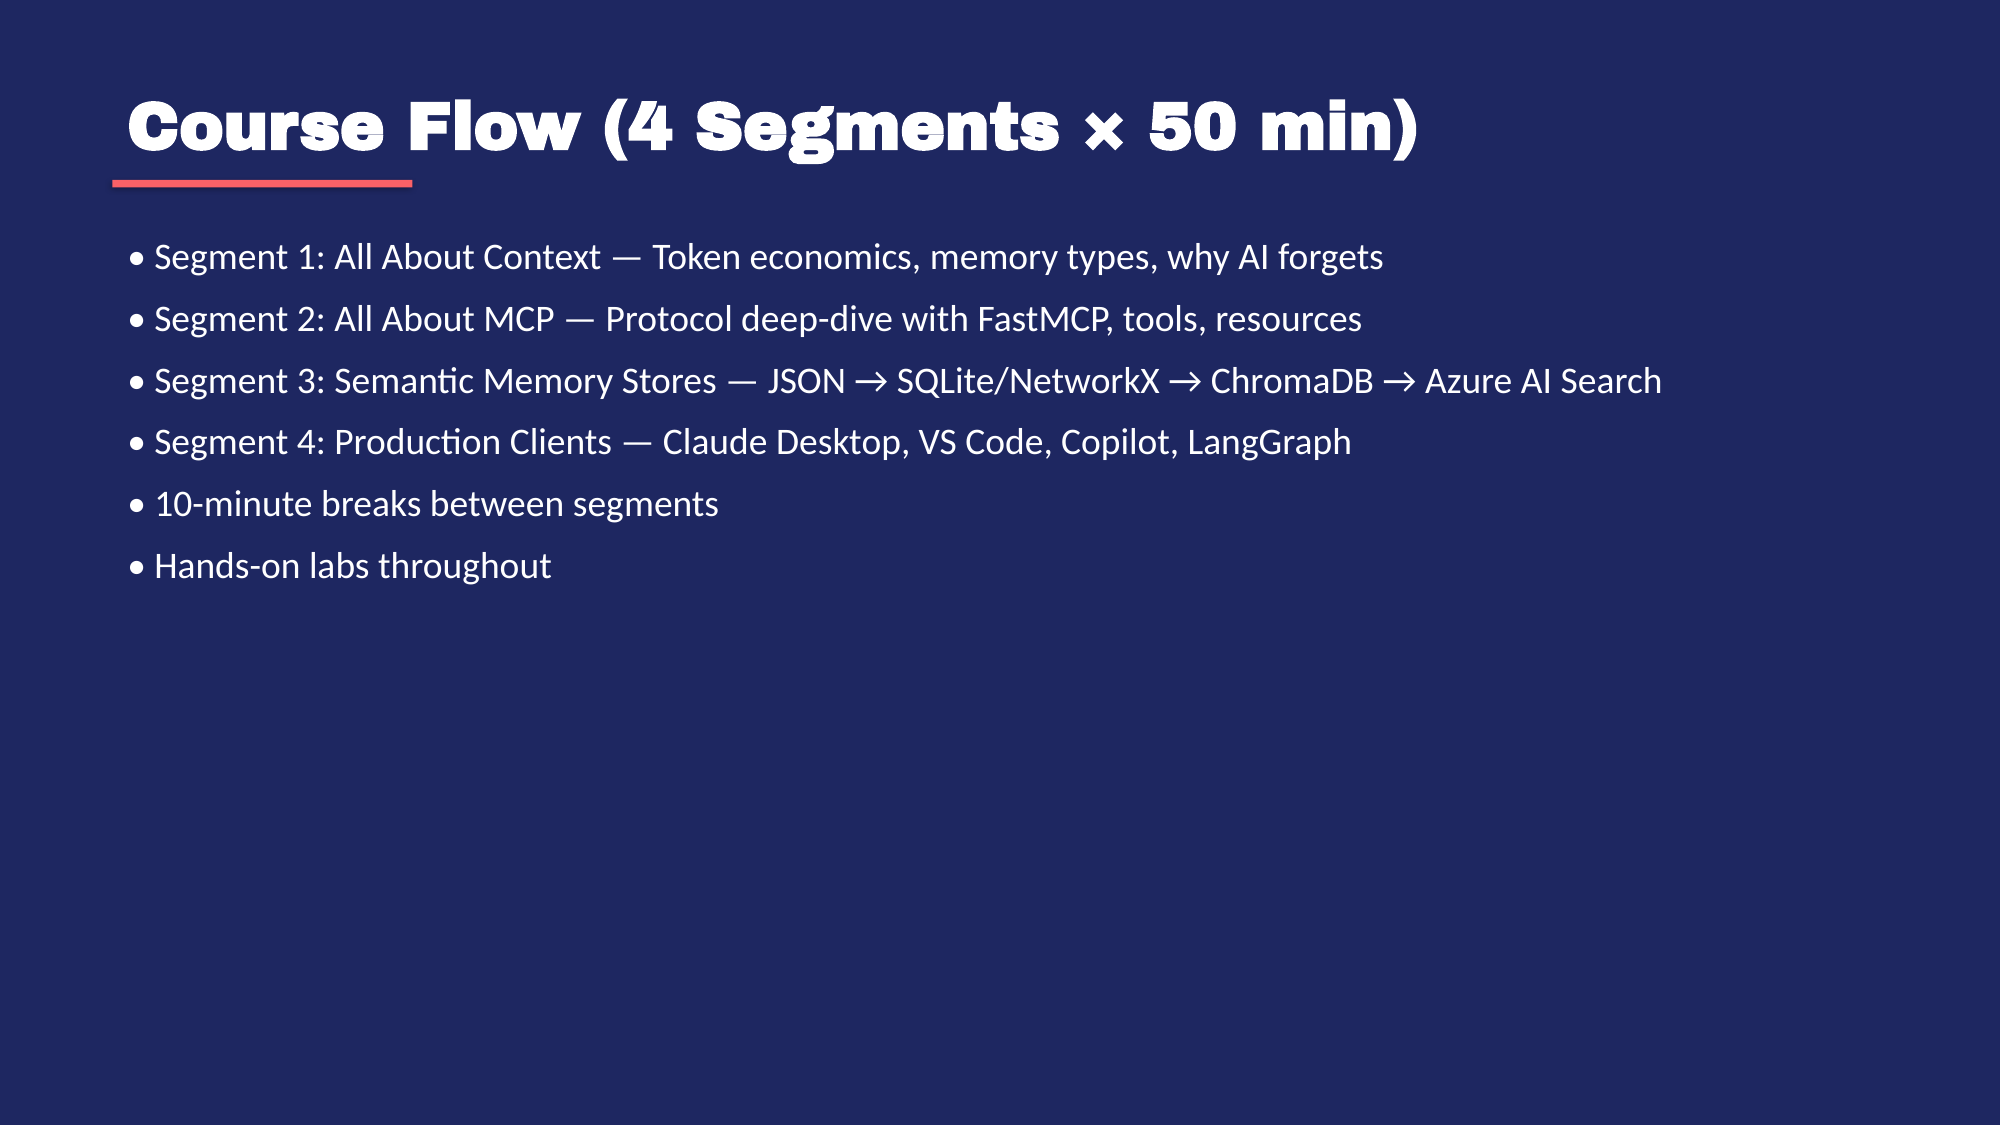

Course Flow (4 Segments × 50 min)

• Segment 1: All About Context — Token economics, memory types, why AI forgets
• Segment 2: All About MCP — Protocol deep-dive with FastMCP, tools, resources
• Segment 3: Semantic Memory Stores — JSON → SQLite/NetworkX → ChromaDB → Azure AI Search
• Segment 4: Production Clients — Claude Desktop, VS Code, Copilot, LangGraph
• 10-minute breaks between segments
• Hands-on labs throughout